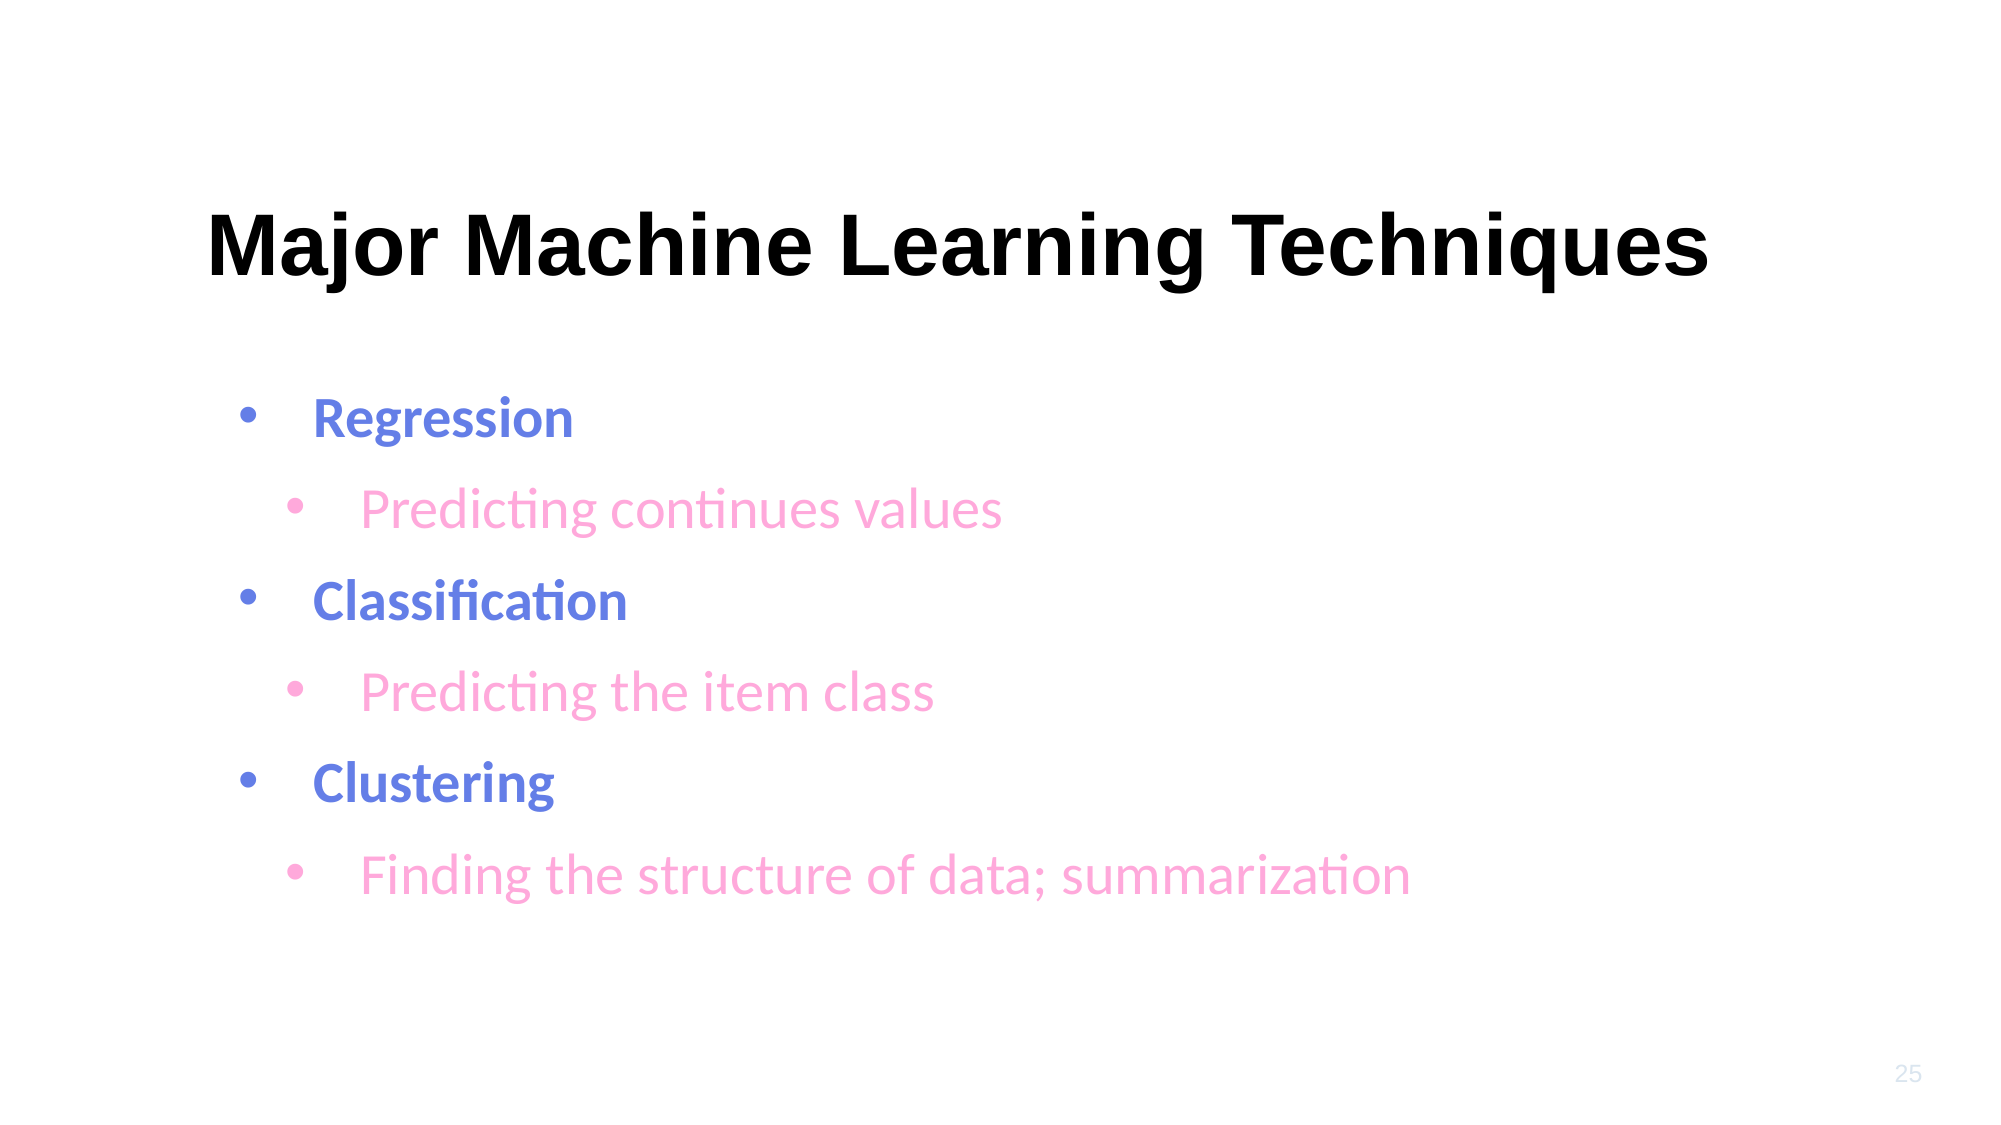

# Major Machine Learning Techniques
Regression
Predicting continues values
Classification
Predicting the item class
Clustering
Finding the structure of data; summarization

25